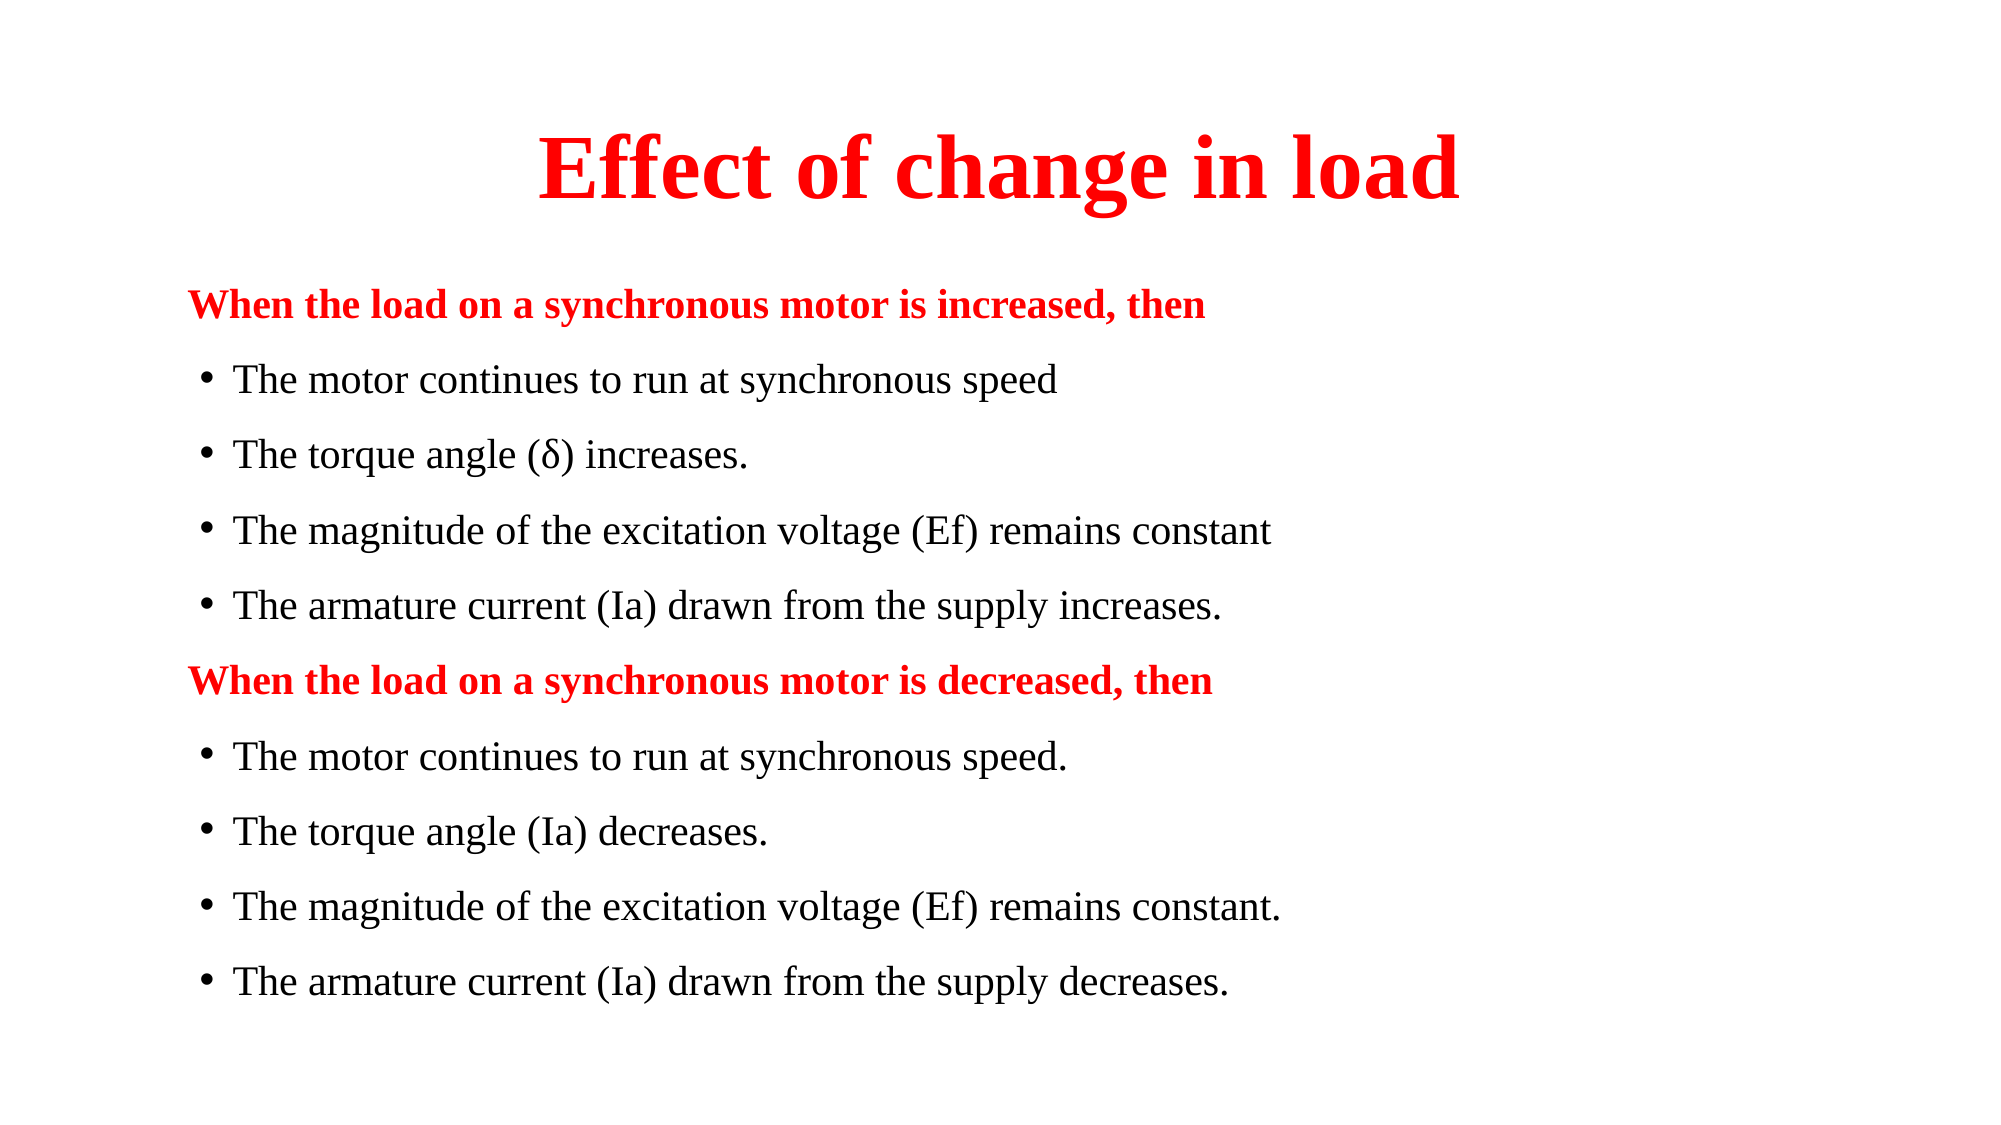

# Effect of change in load
When the load on a synchronous motor is increased, then
The motor continues to run at synchronous speed
The torque angle (δ) increases.
The magnitude of the excitation voltage (Ef) remains constant
The armature current (Ia) drawn from the supply increases.
When the load on a synchronous motor is decreased, then
The motor continues to run at synchronous speed.
The torque angle (Ia) decreases.
The magnitude of the excitation voltage (Ef) remains constant.
The armature current (Ia) drawn from the supply decreases.